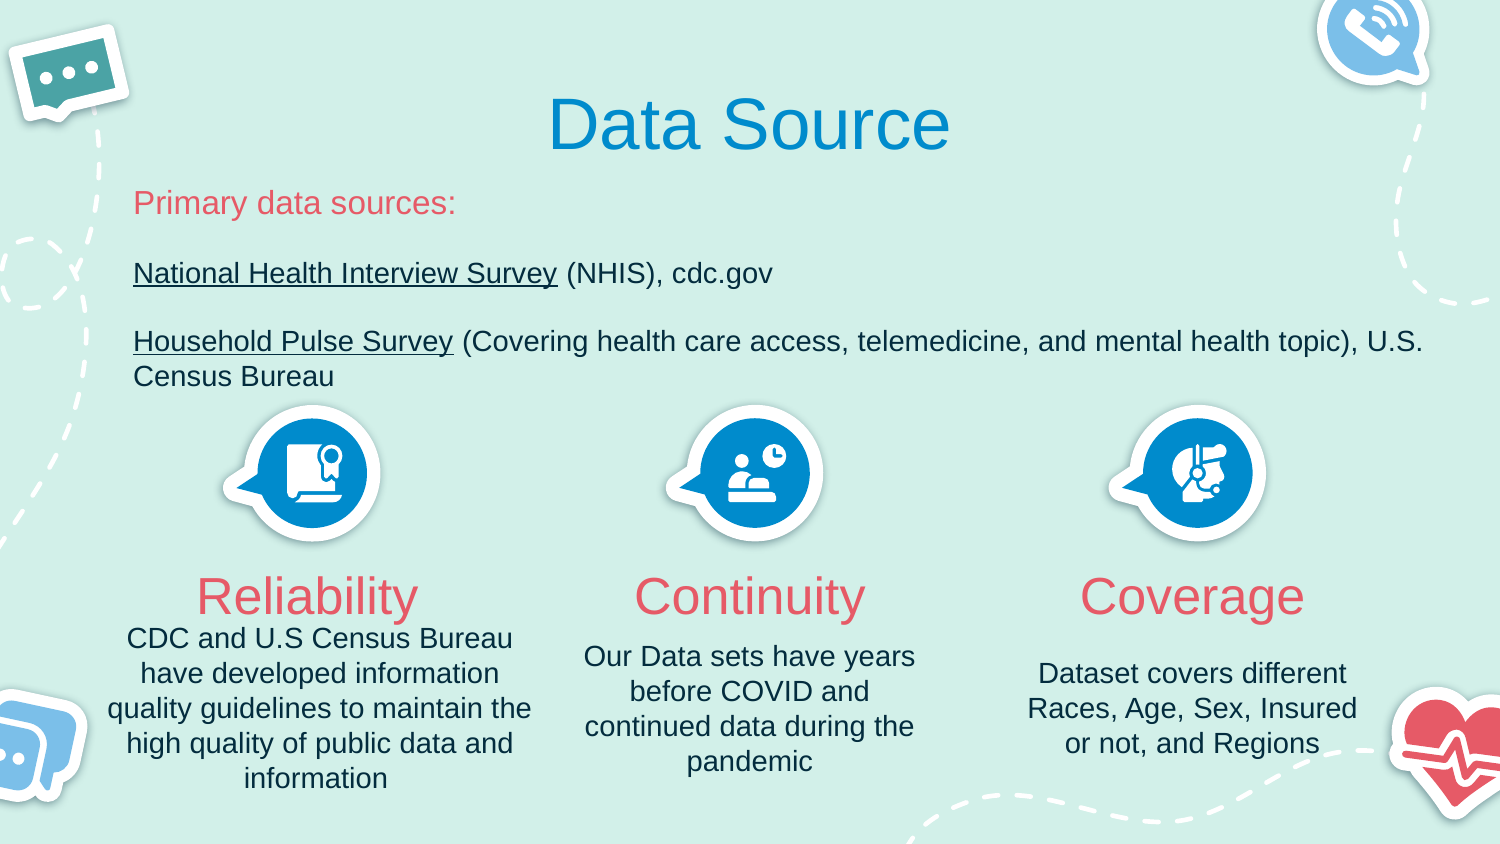

# Data Source
Primary data sources:
National Health Interview Survey (NHIS), cdc.gov
Household Pulse Survey (Covering health care access, telemedicine, and mental health topic), U.S. Census Bureau

Reliability
Continuity
Coverage
CDC and U.S Census Bureau have developed information quality guidelines to maintain the high quality of public data and information
Our Data sets have years before COVID and continued data during the pandemic
Dataset covers different Races, Age, Sex, Insured or not, and Regions